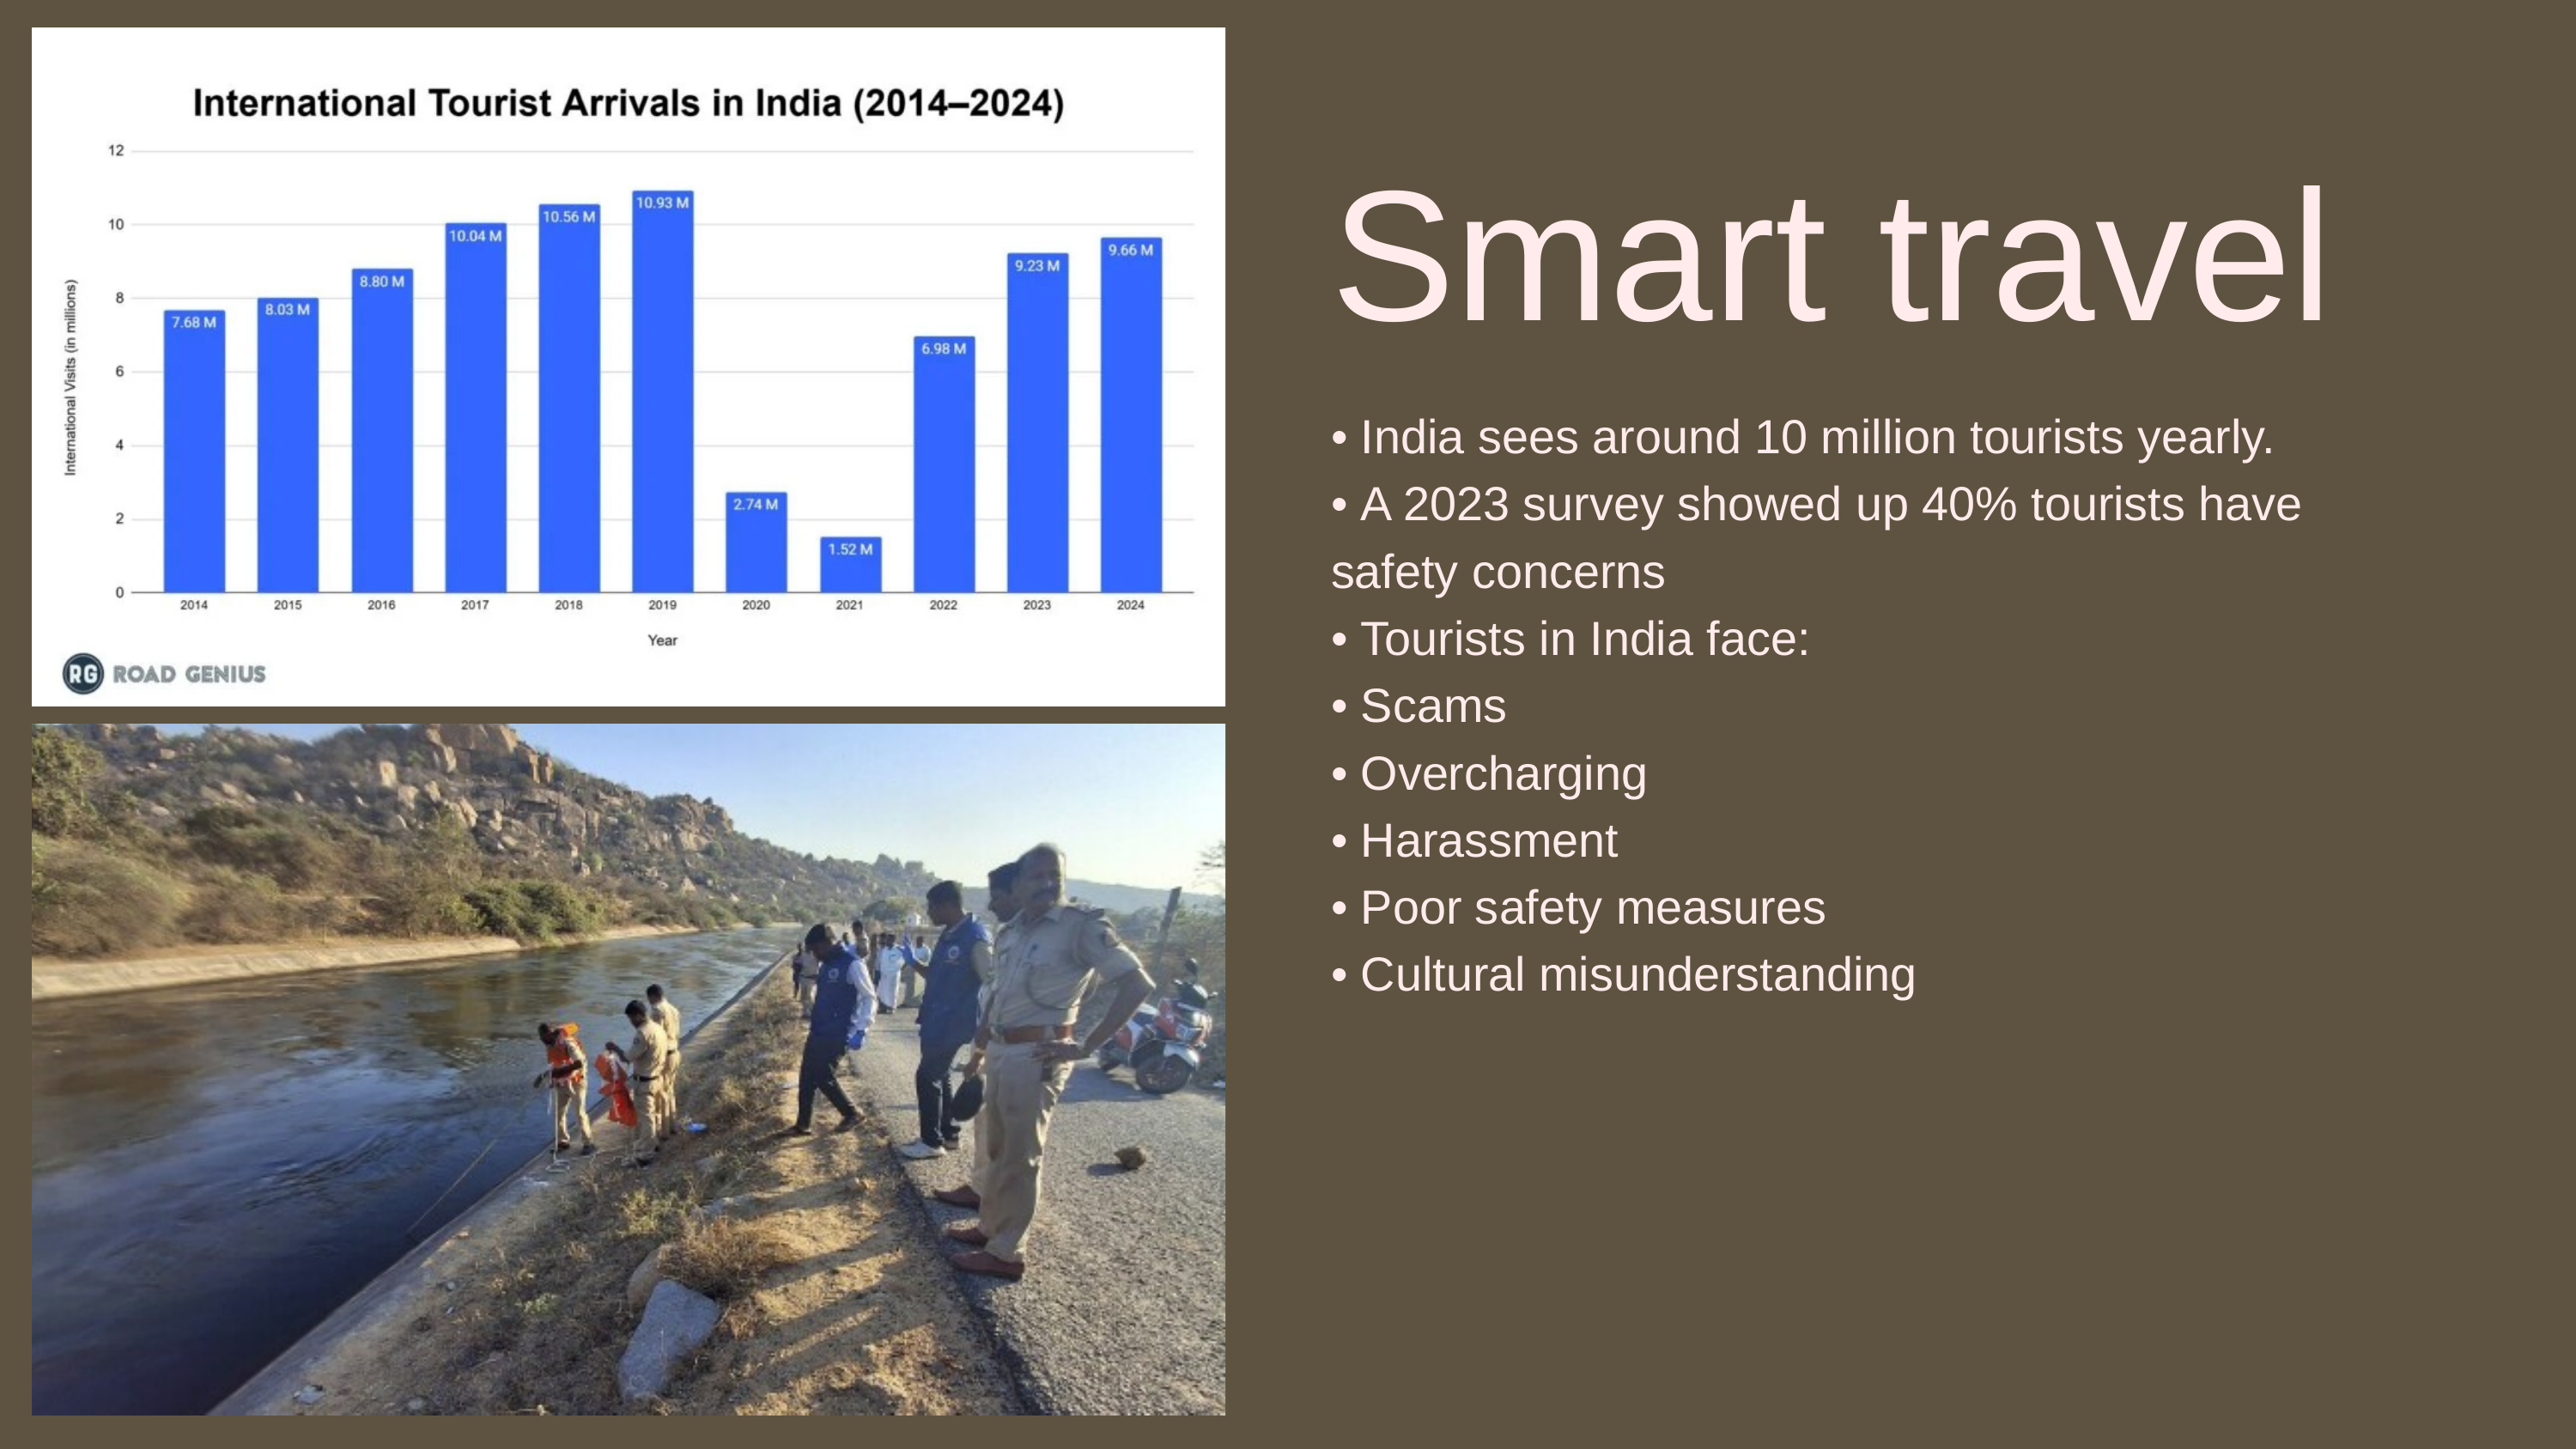

Smart travel
• India sees around 10 million tourists yearly.
• A 2023 survey showed up 40% tourists have safety concerns
• Tourists in India face:
• Scams
• Overcharging
• Harassment
• Poor safety measures
• Cultural misunderstanding